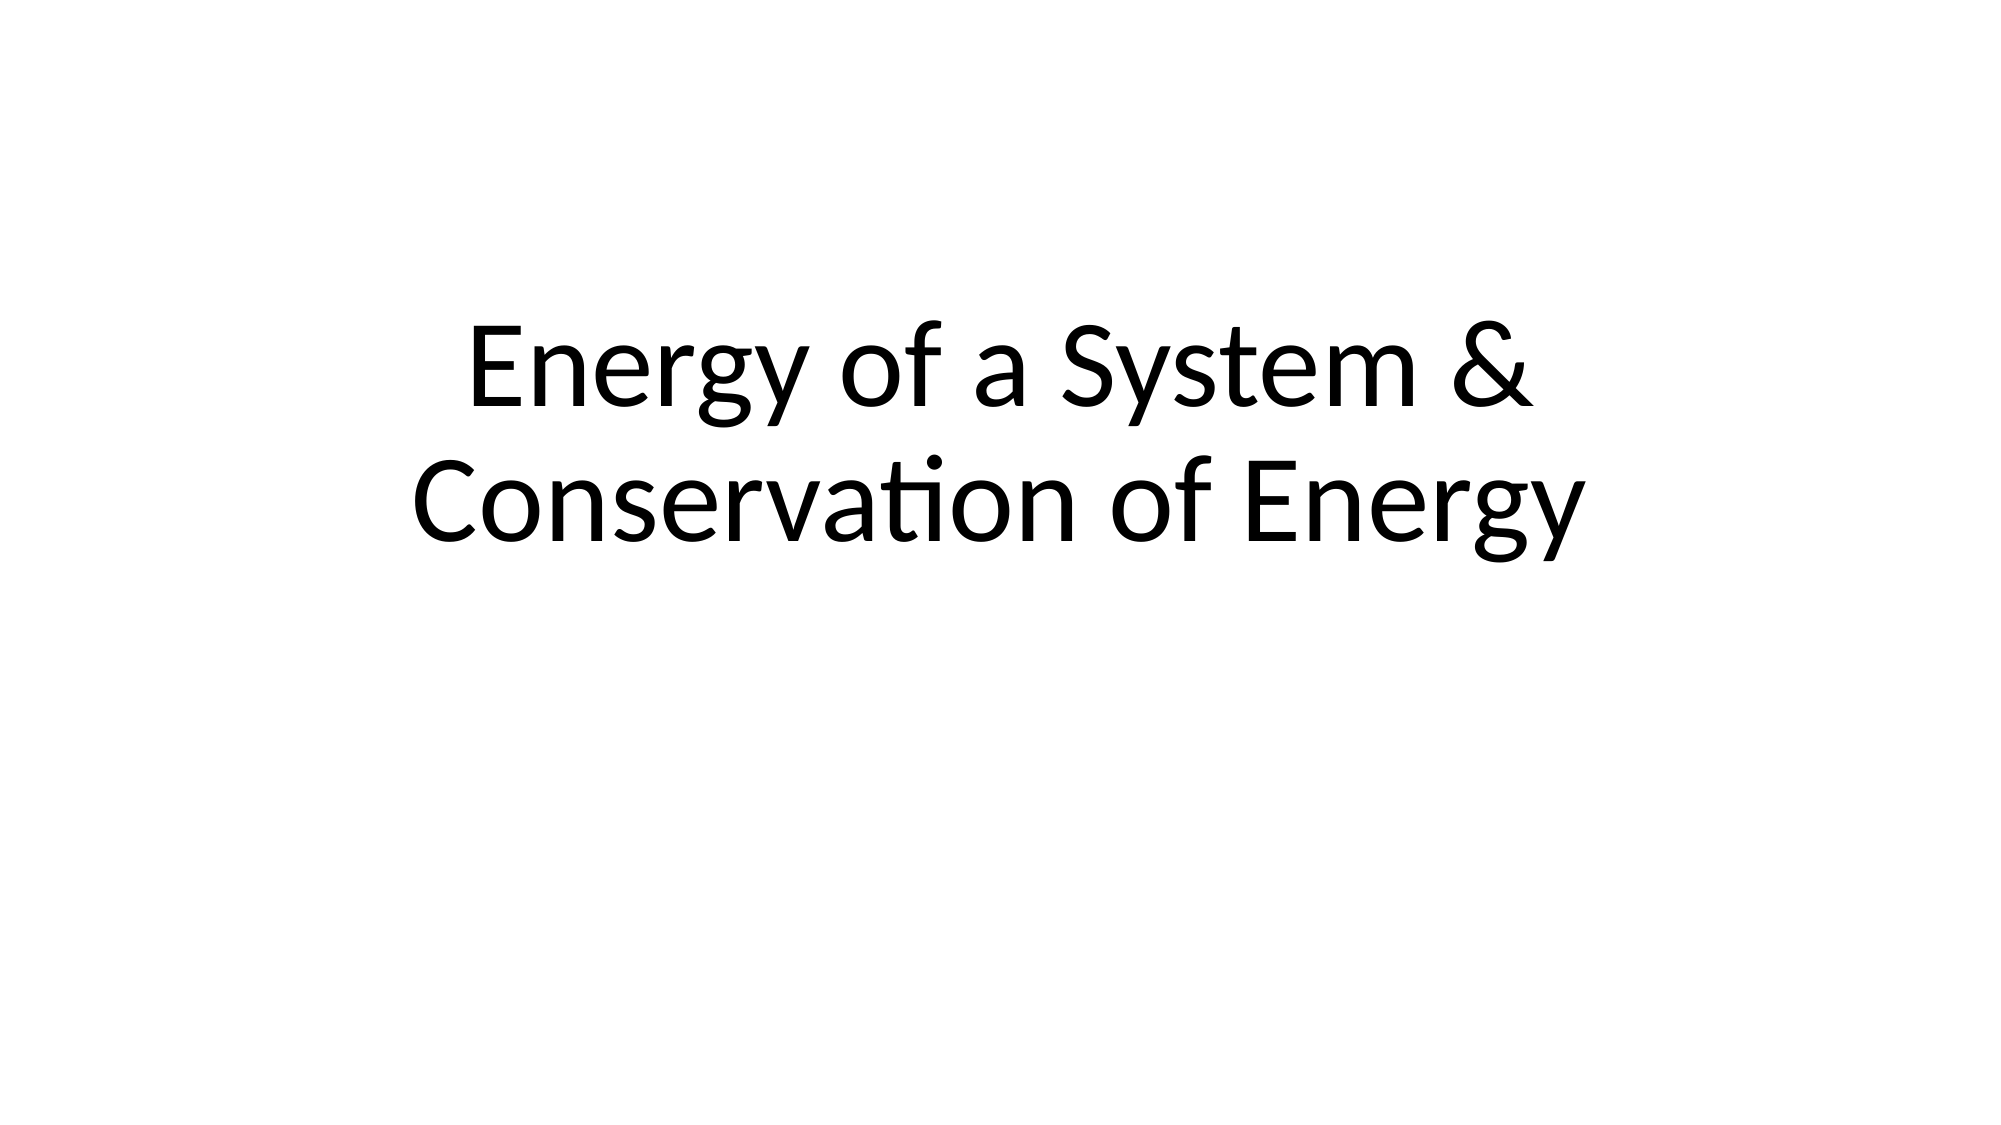

# Energy of a System & Conservation of Energy